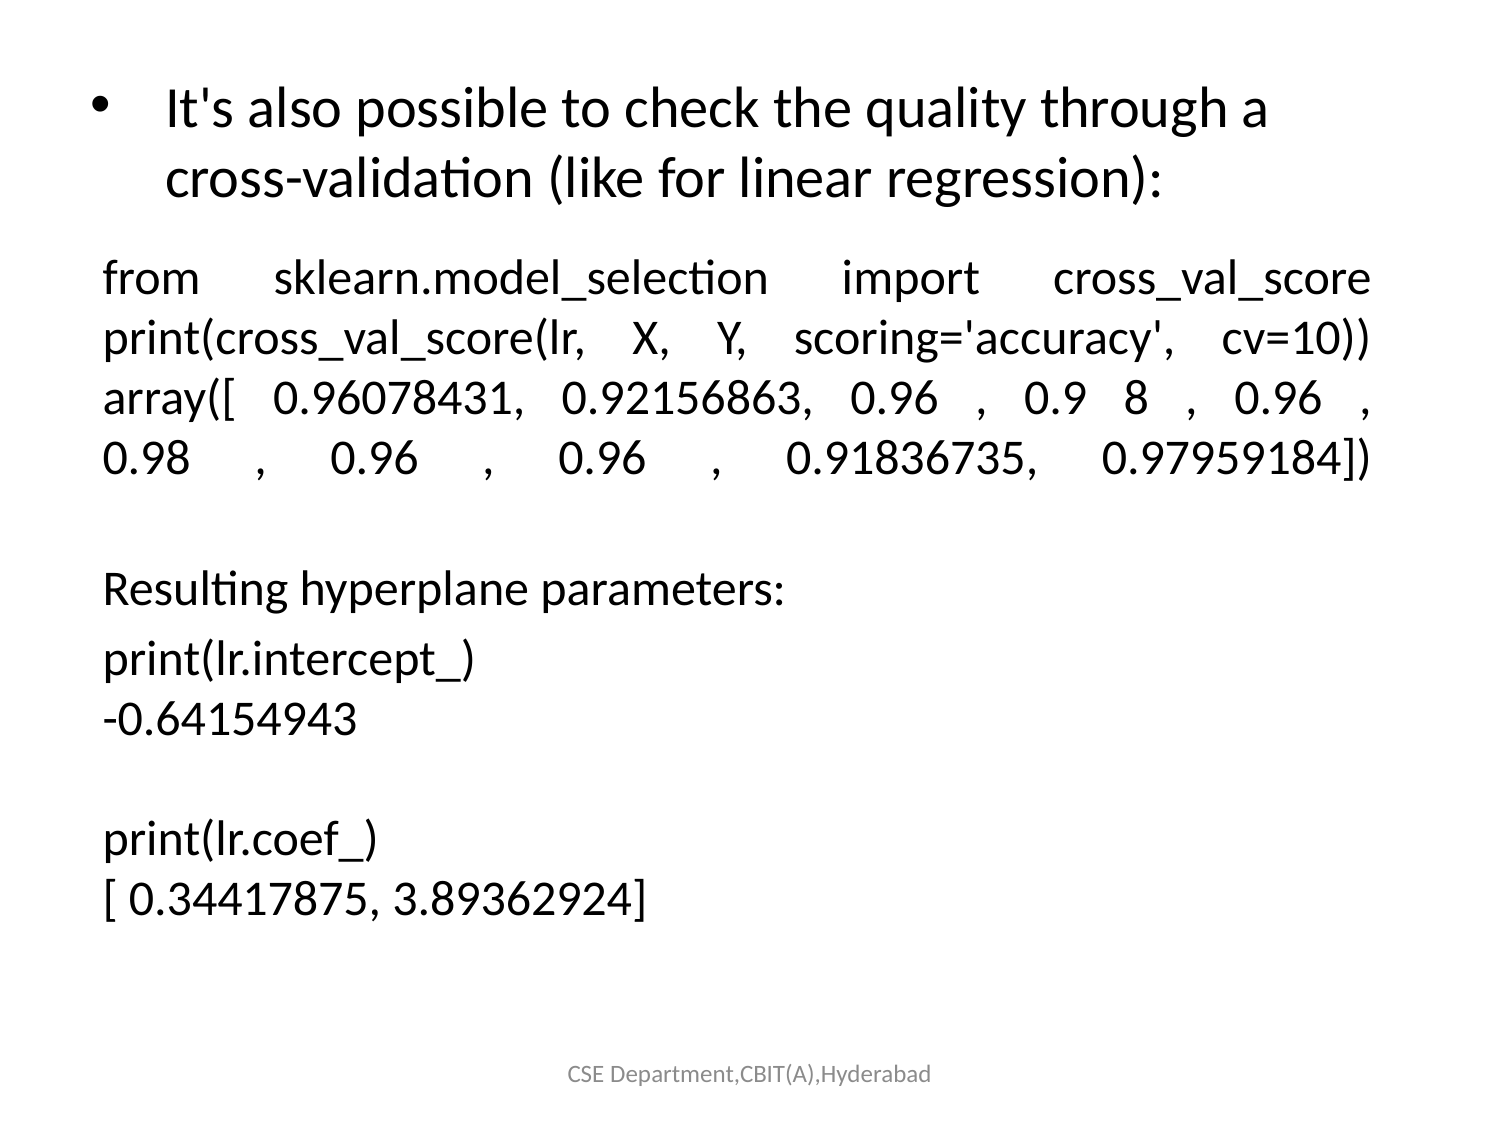

# It's also possible to check the quality through a cross-validation (like for linear regression):
from sklearn.model_selection import cross_val_score
print(cross_val_score(lr, X, Y, scoring='accuracy', cv=10))
array([ 0.96078431, 0.92156863, 0.96 , 0.9 8 , 0.96 ,
0.98 , 0.96 , 0.96 , 0.91836735, 0.97959184])
Resulting hyperplane parameters:
print(lr.intercept_)
-0.64154943
print(lr.coef_)
[ 0.34417875, 3.89362924]
CSE Department,CBIT(A),Hyderabad